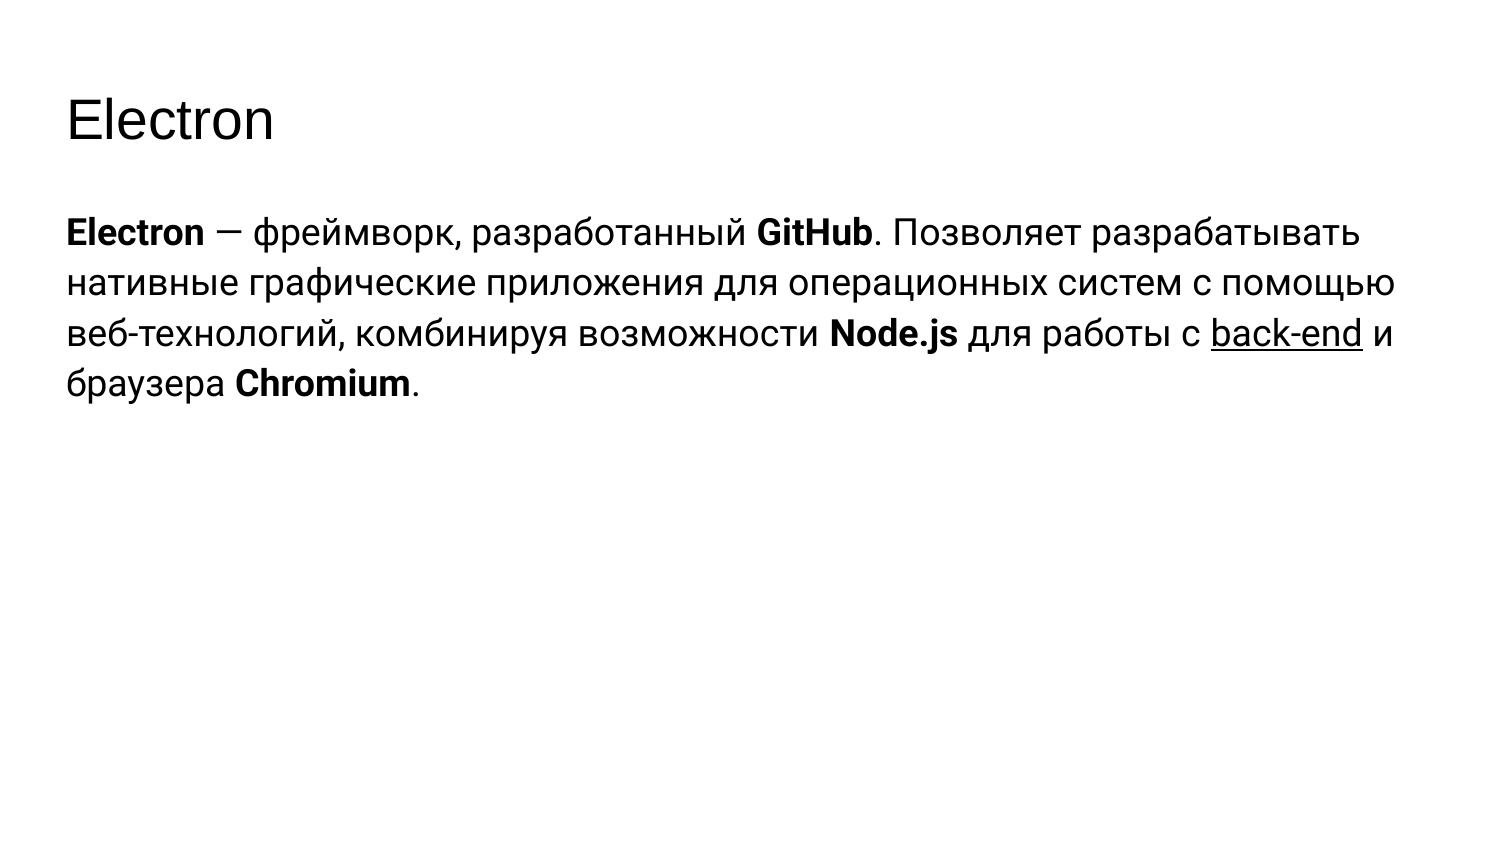

# Electron
Electron — фреймворк, разработанный GitHub. Позволяет разрабатывать нативные графические приложения для операционных систем с помощью веб-технологий, комбинируя возможности Node.js для работы с back-end и браузера Chromium.